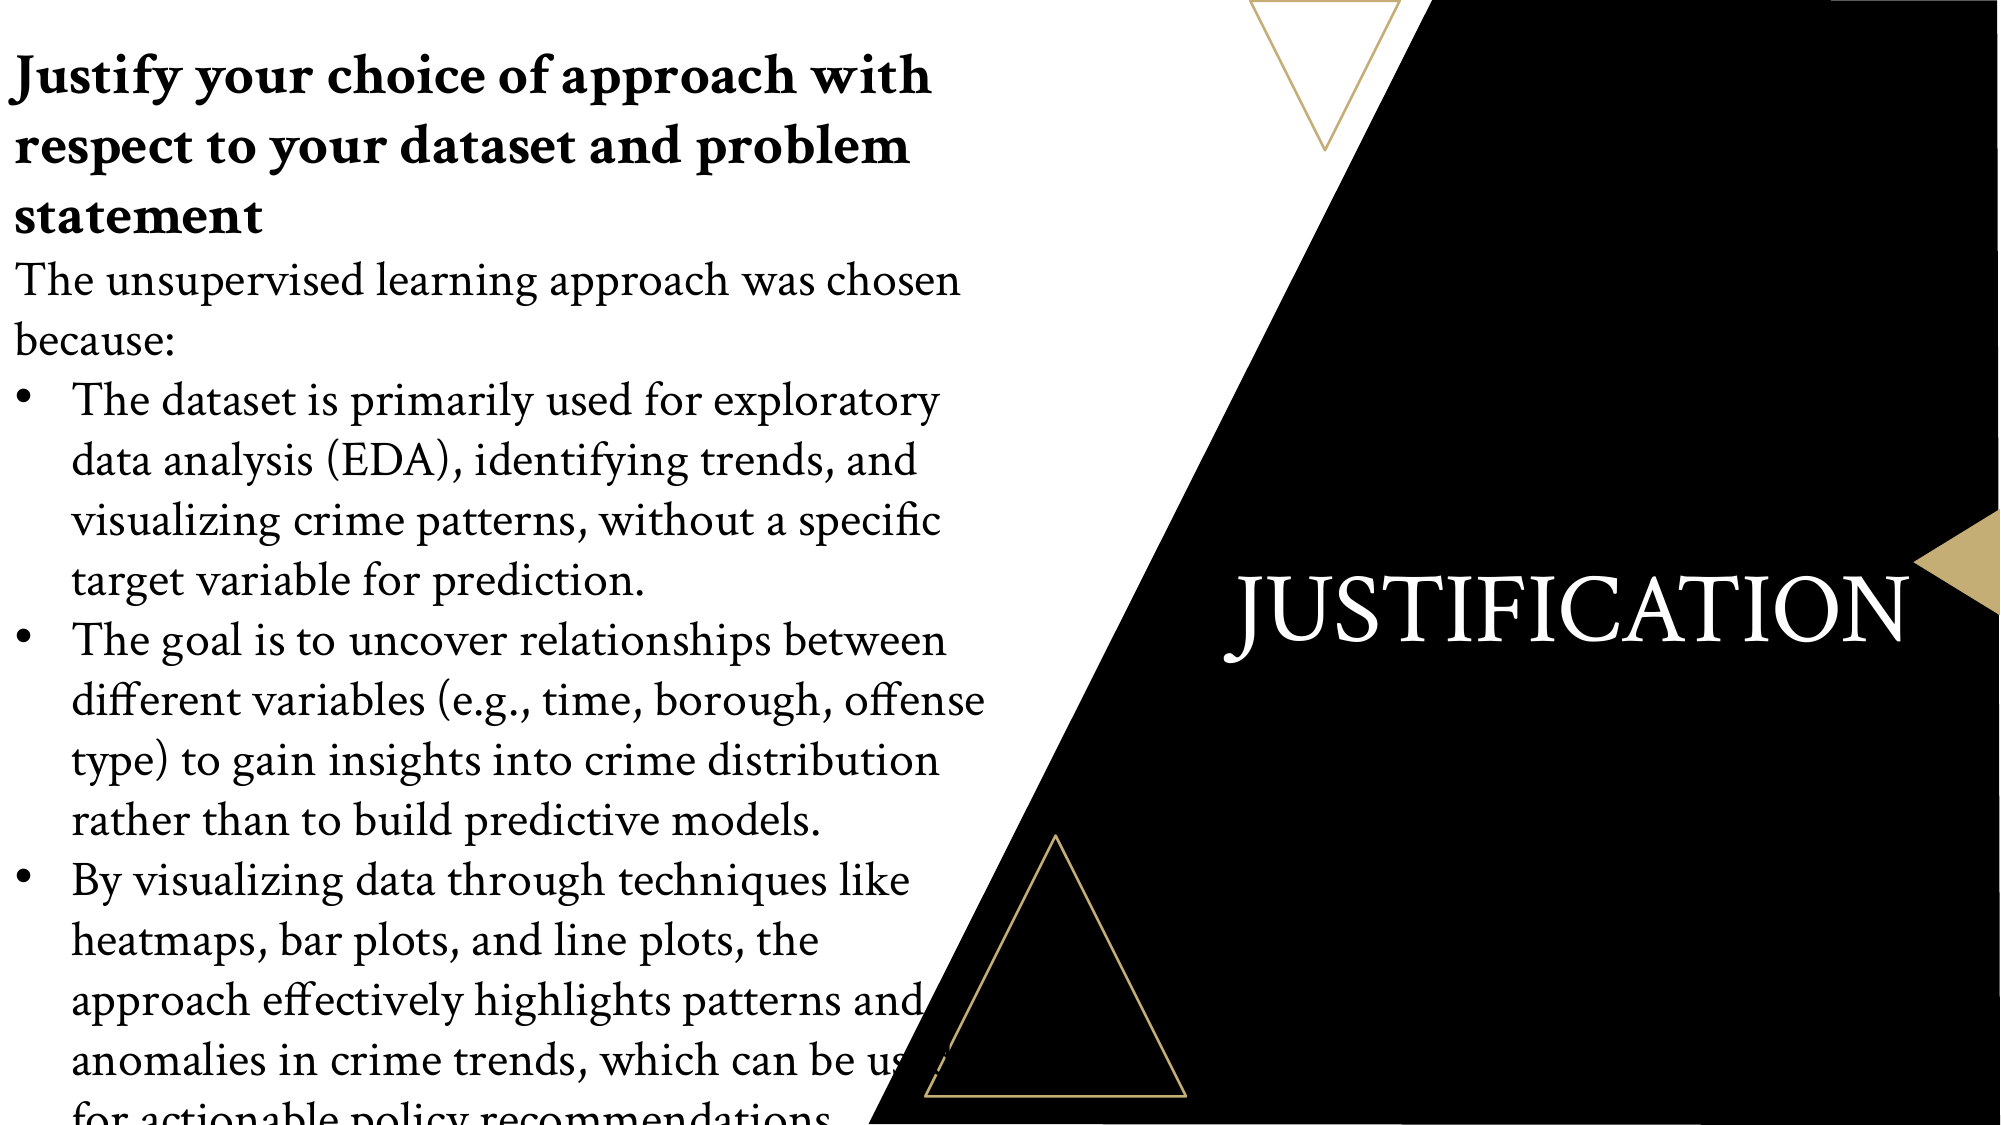

⁠Justify your choice of approach with respect to your dataset and problem statement
The unsupervised learning approach was chosen because:
The dataset is primarily used for exploratory data analysis (EDA), identifying trends, and visualizing crime patterns, without a specific target variable for prediction.
The goal is to uncover relationships between different variables (e.g., time, borough, offense type) to gain insights into crime distribution rather than to build predictive models.
By visualizing data through techniques like heatmaps, bar plots, and line plots, the approach effectively highlights patterns and anomalies in crime trends, which can be used for actionable policy recommendations.

# JUSTIFICATION